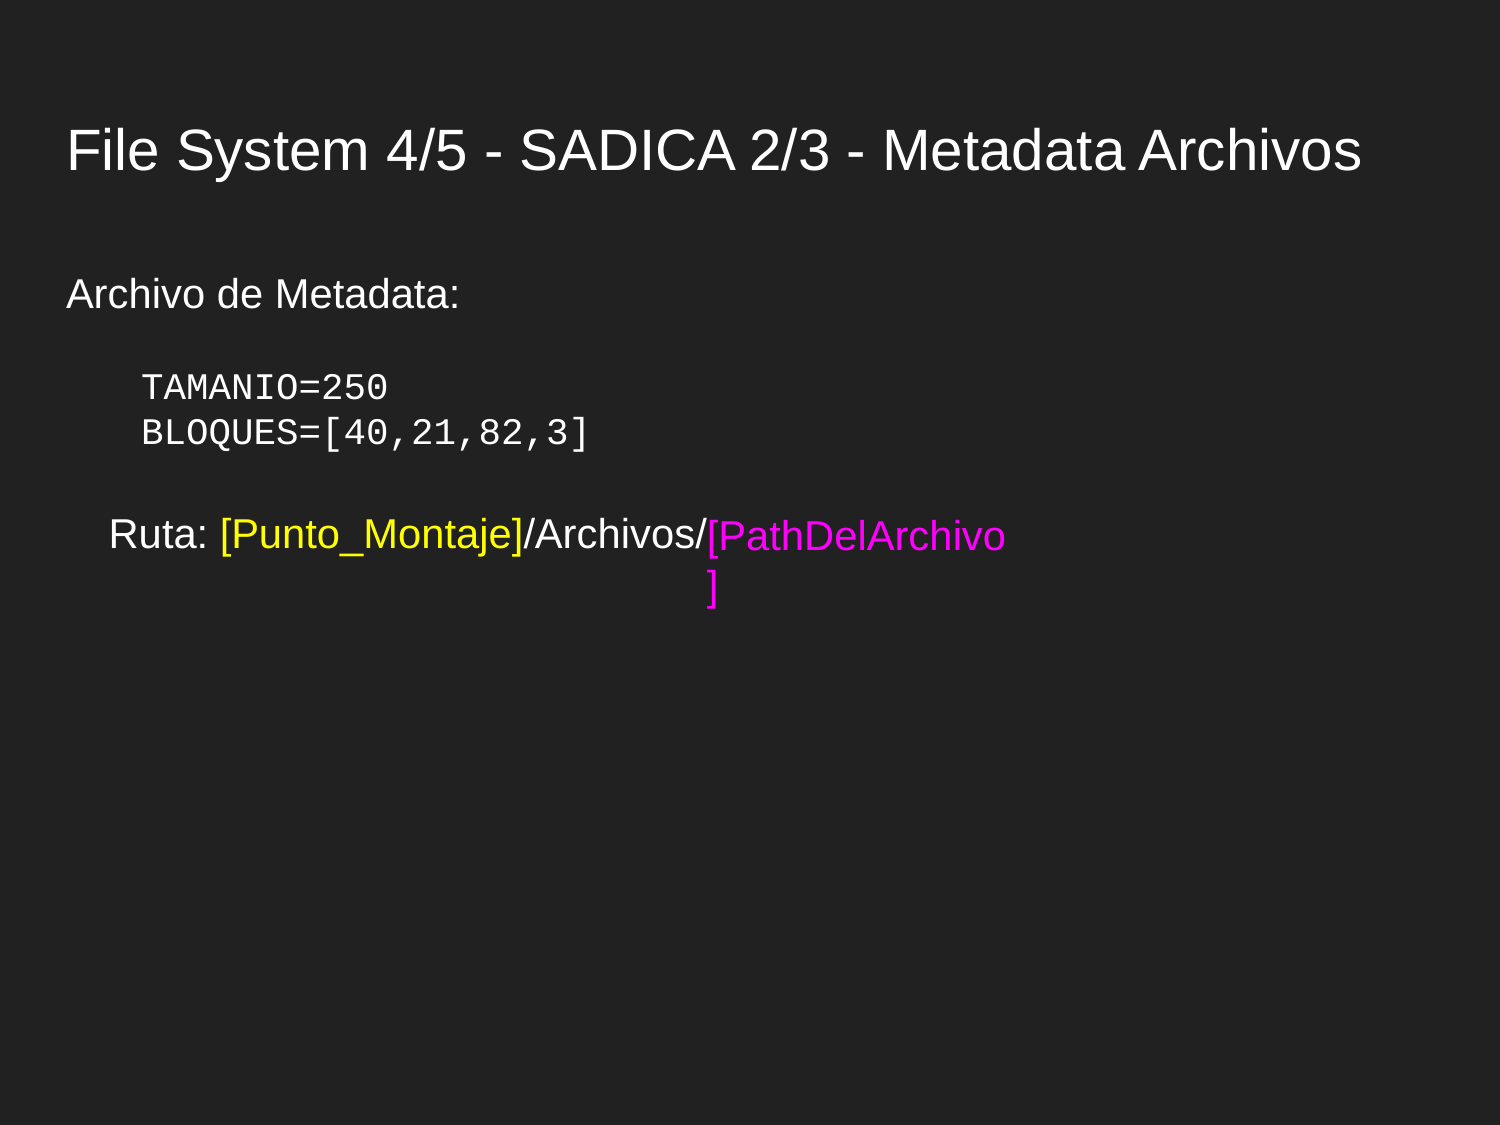

# File System 4/5 - SADICA 2/3 - Metadata Archivos
Archivo de Metadata:

TAMANIO=250
BLOQUES=[40,21,82,3]

Ruta: [Punto_Montaje]/Archivos/
[PathDelArchivo]